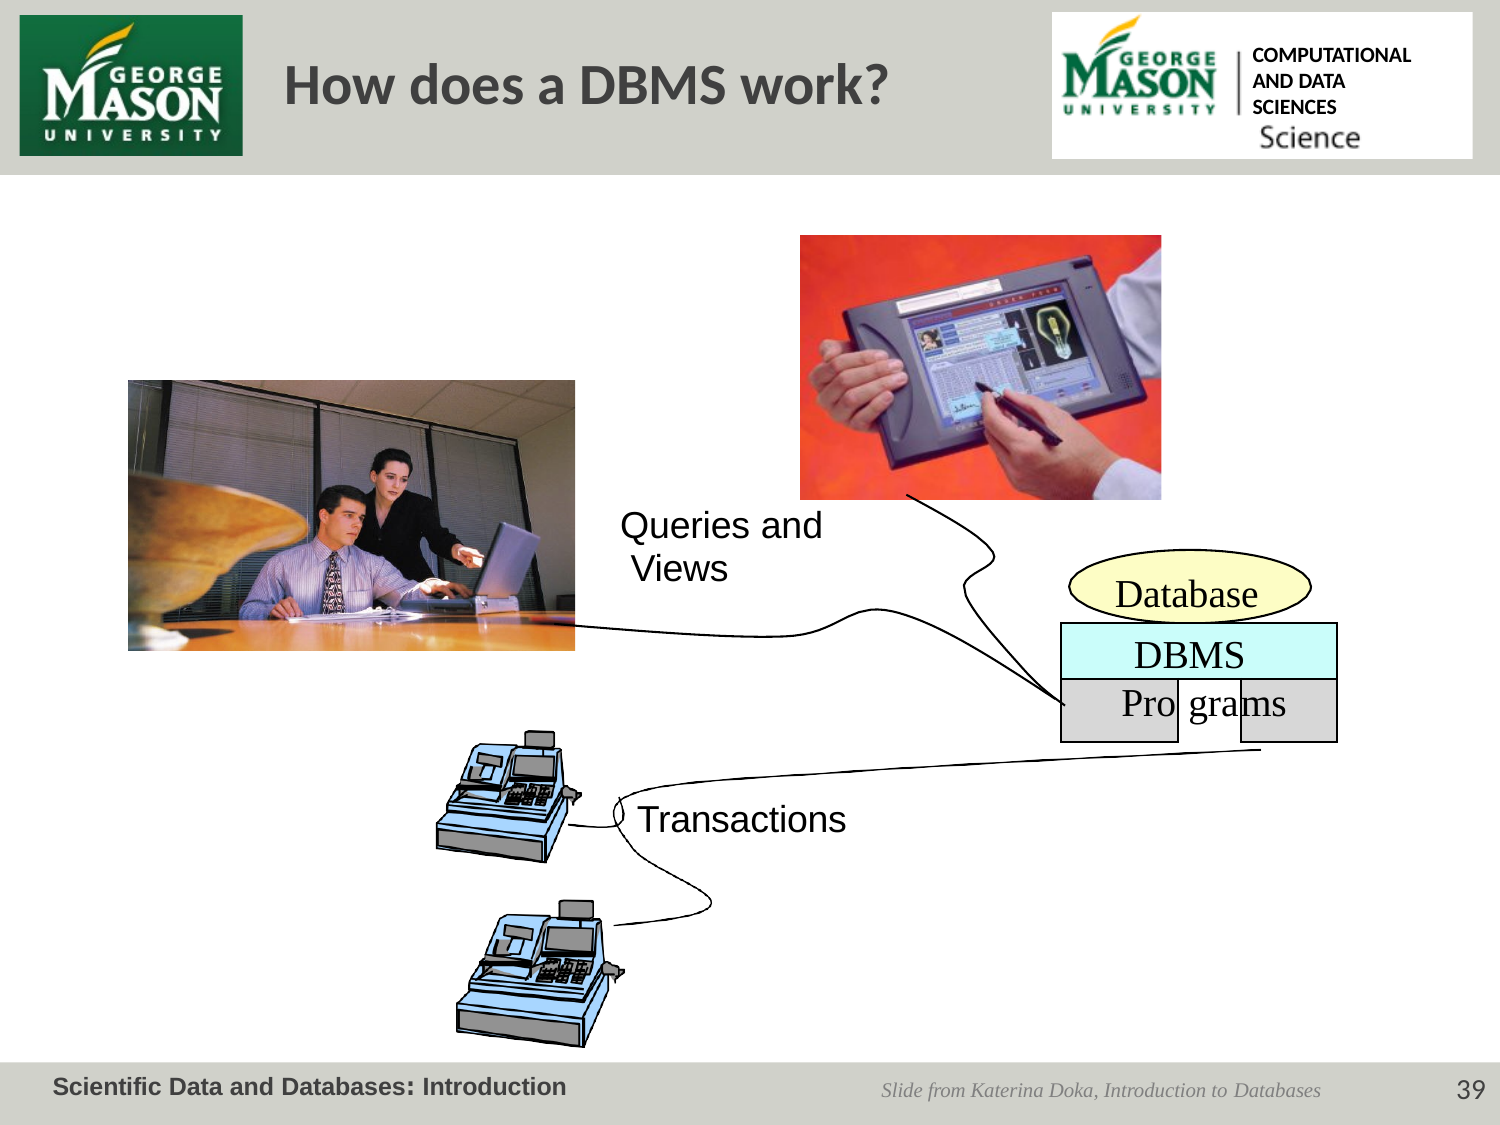

COMPUTATIONAL  AND DATA  SCIENCES
# How does a DBMS work?

Queries and  Views

Database

| DBMS |  |  |
| --- | --- | --- |
| Pro | gra | ms |

Transactions
Scientific Data and Databases: Introduction
39
Slide from Katerina Doka, Introduction to Databases